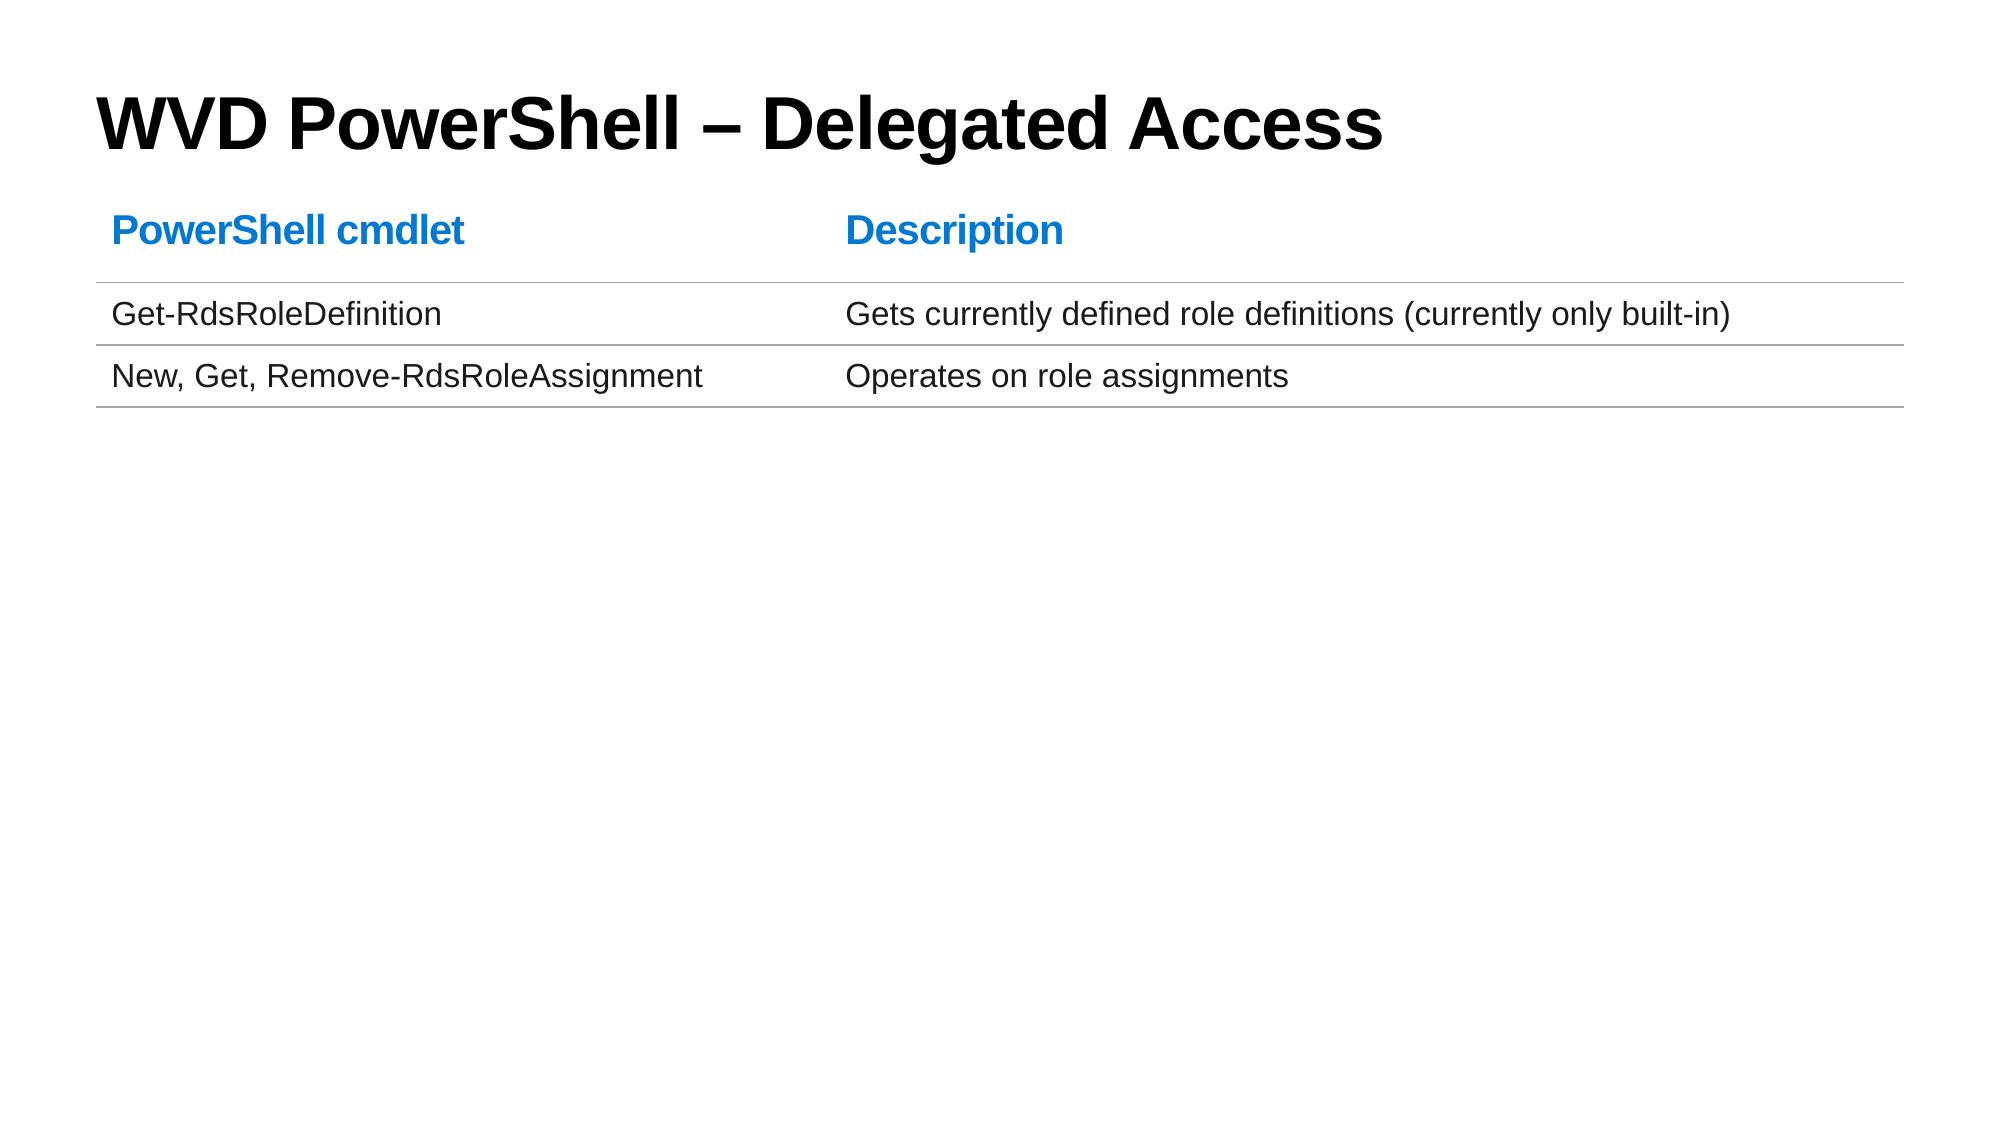

# WVD PowerShell – Delegated Access
| PowerShell cmdlet | Description |
| --- | --- |
| Get-RdsRoleDefinition | Gets currently defined role definitions (currently only built-in) |
| New, Get, Remove-RdsRoleAssignment | Operates on role assignments |